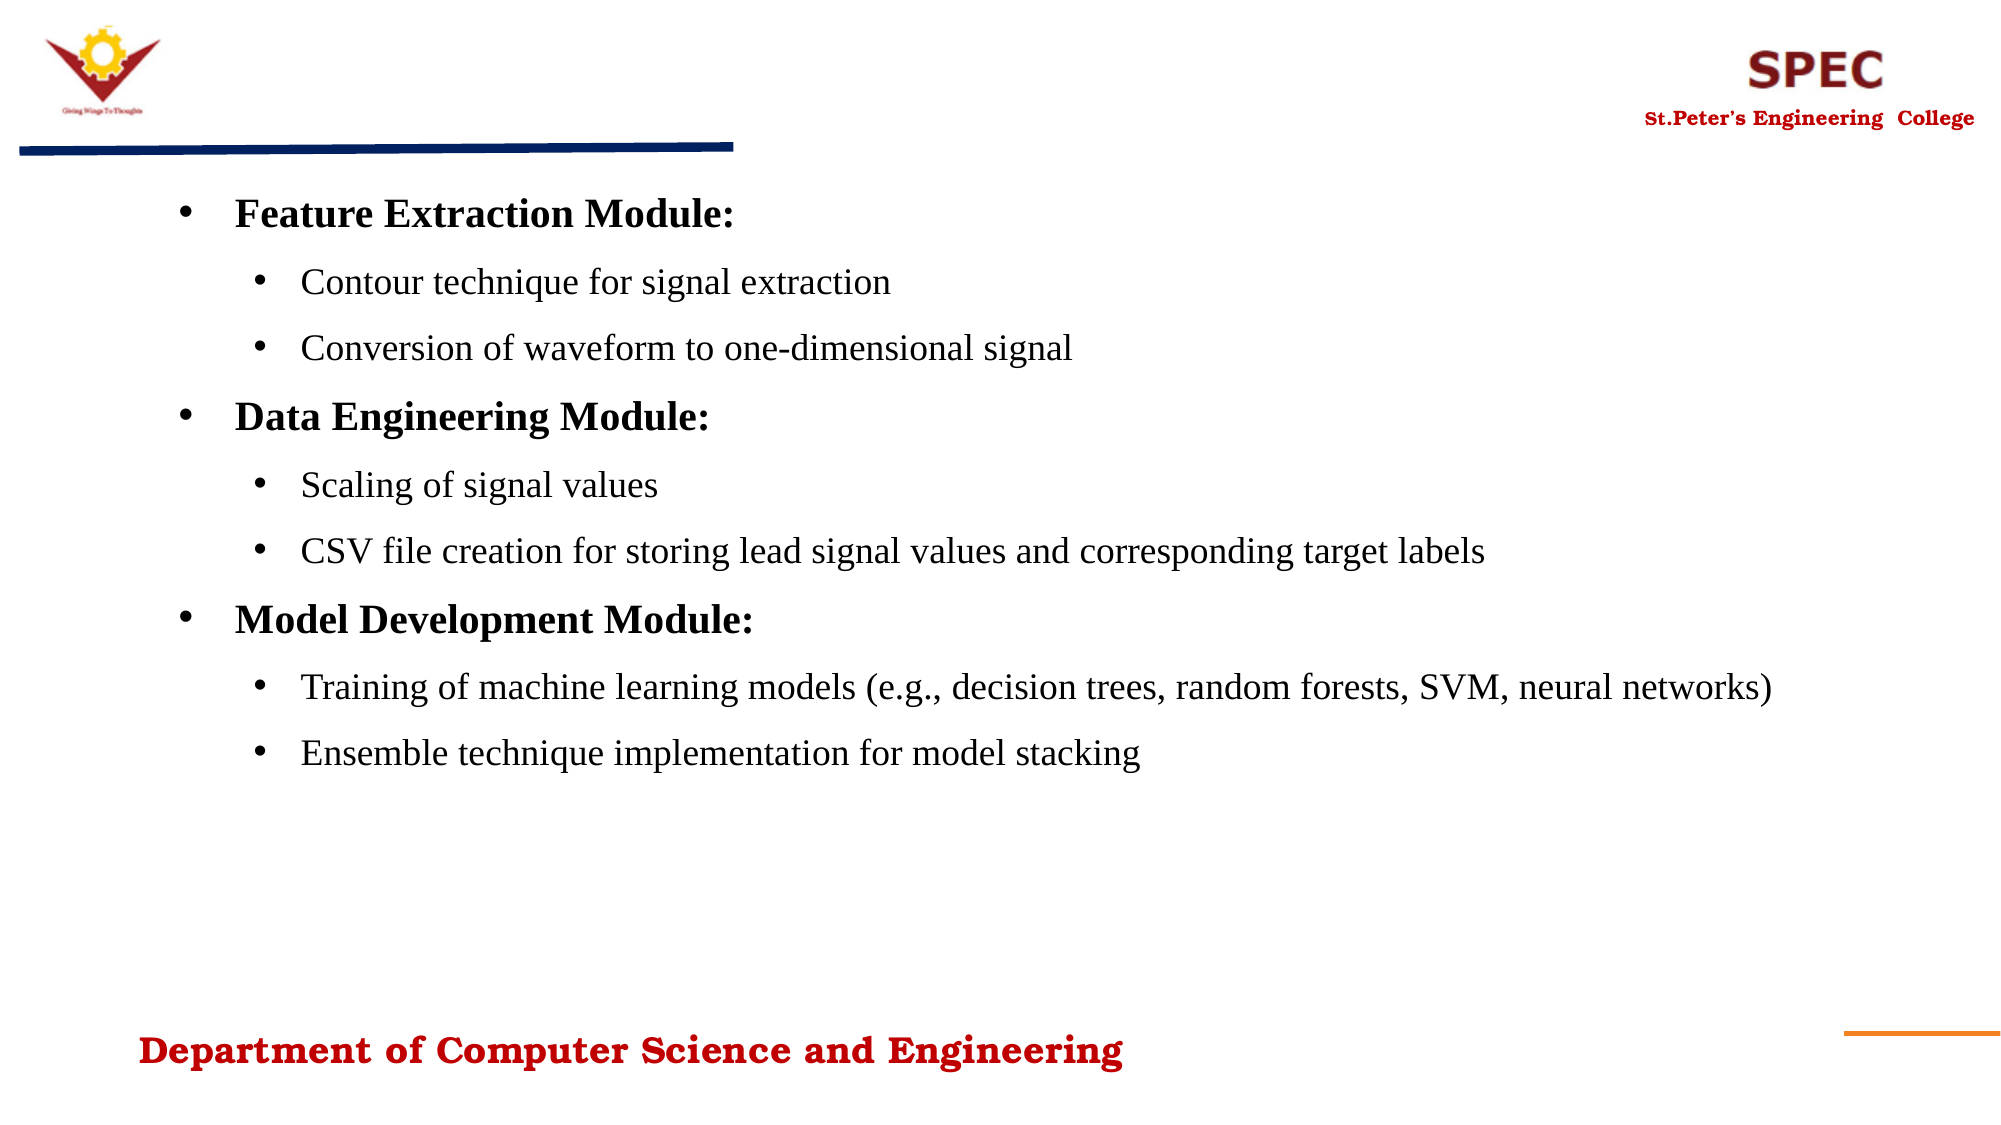

Feature Extraction Module:
Contour technique for signal extraction
Conversion of waveform to one-dimensional signal
Data Engineering Module:
Scaling of signal values
CSV file creation for storing lead signal values and corresponding target labels
Model Development Module:
Training of machine learning models (e.g., decision trees, random forests, SVM, neural networks)
Ensemble technique implementation for model stacking